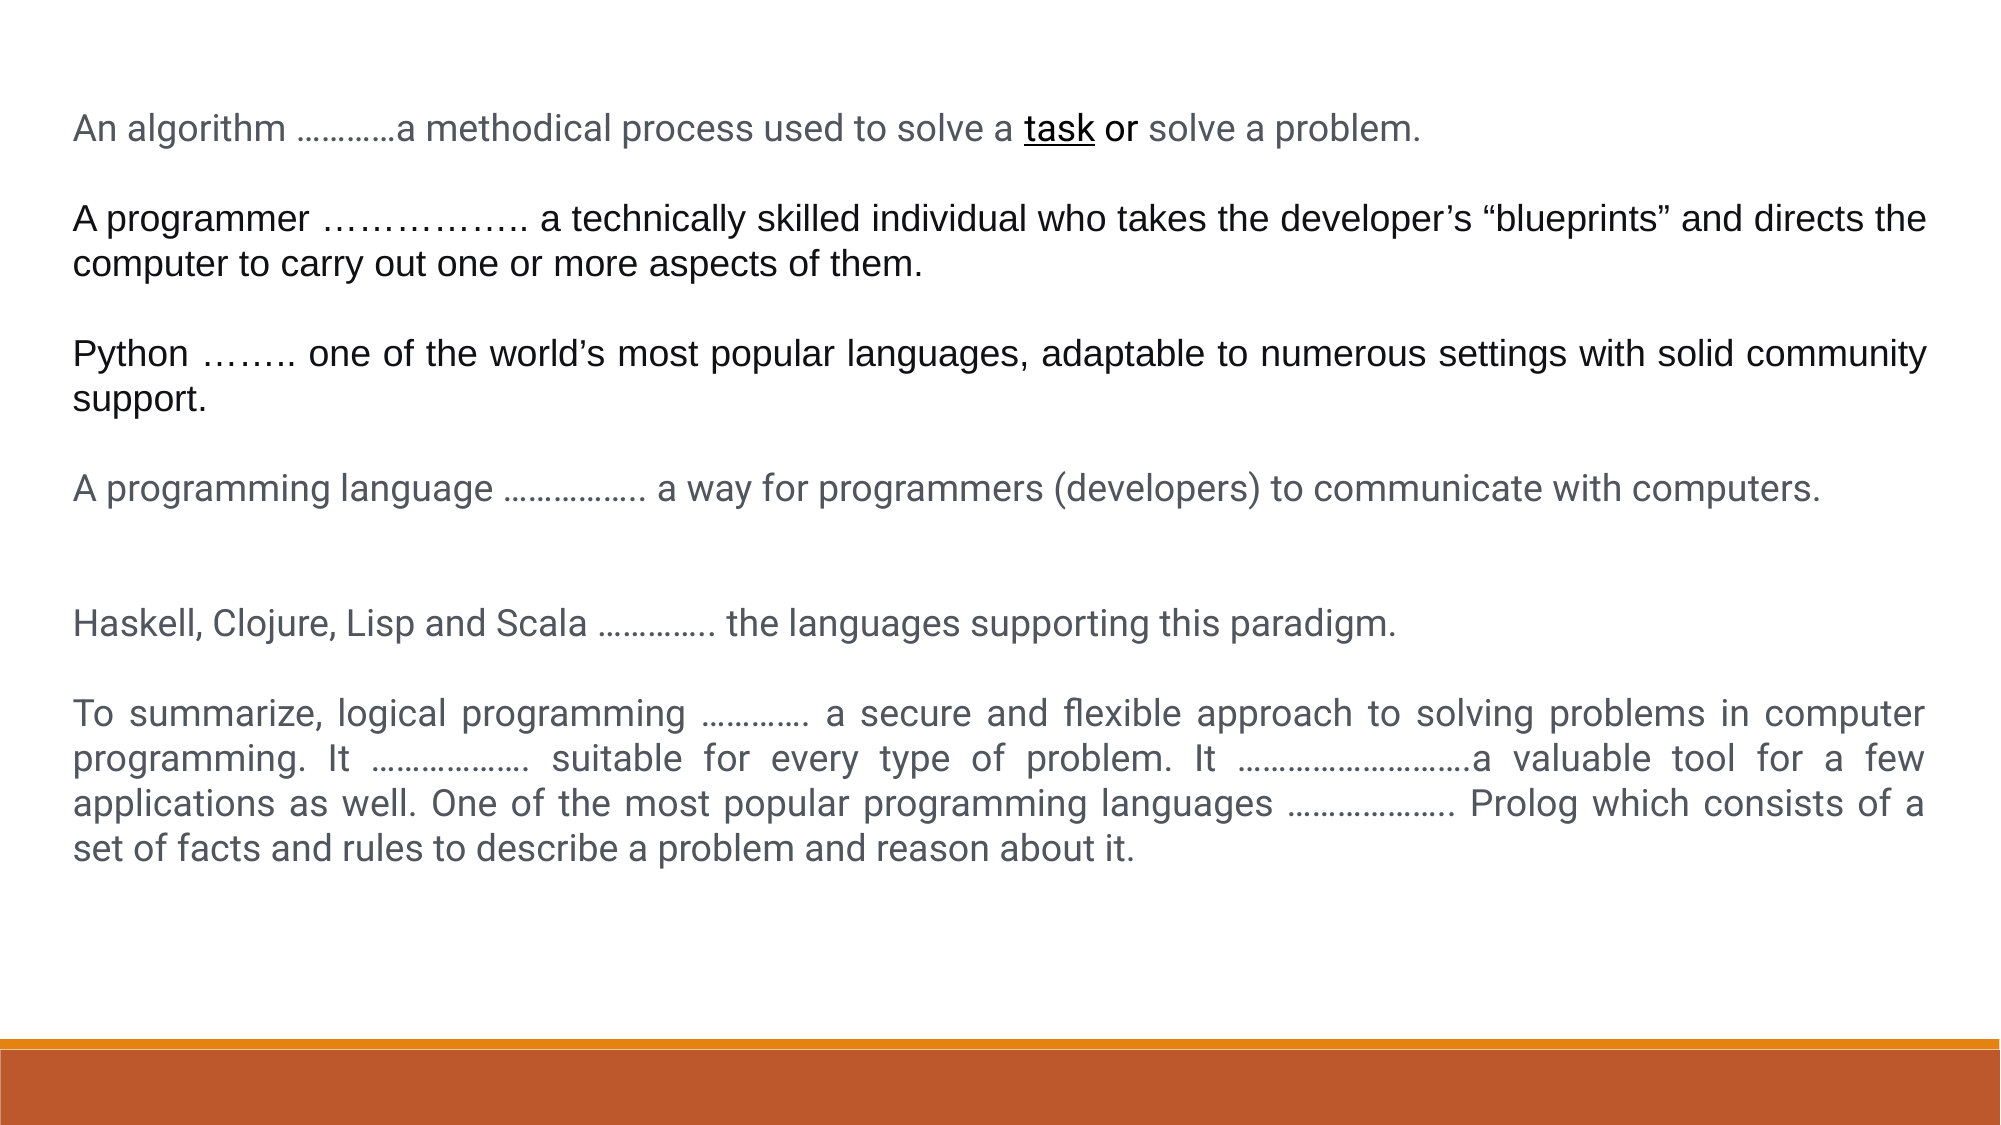

An algorithm …………a methodical process used to solve a task or solve a problem.

A programmer …………….. a technically skilled individual who takes the developer’s “blueprints” and directs the computer to carry out one or more aspects of them.

Python …….. one of the world’s most popular languages, adaptable to numerous settings with solid community support.

A programming language …………….. a way for programmers (developers) to communicate with computers.

Haskell, Clojure, Lisp and Scala ………….. the languages supporting this paradigm.

To summarize, logical programming …………. a secure and flexible approach to solving problems in computer programming. It ………………. suitable for every type of problem. It ……………………….a valuable tool for a few applications as well. One of the most popular programming languages ……………….. Prolog which consists of a set of facts and rules to describe a problem and reason about it.